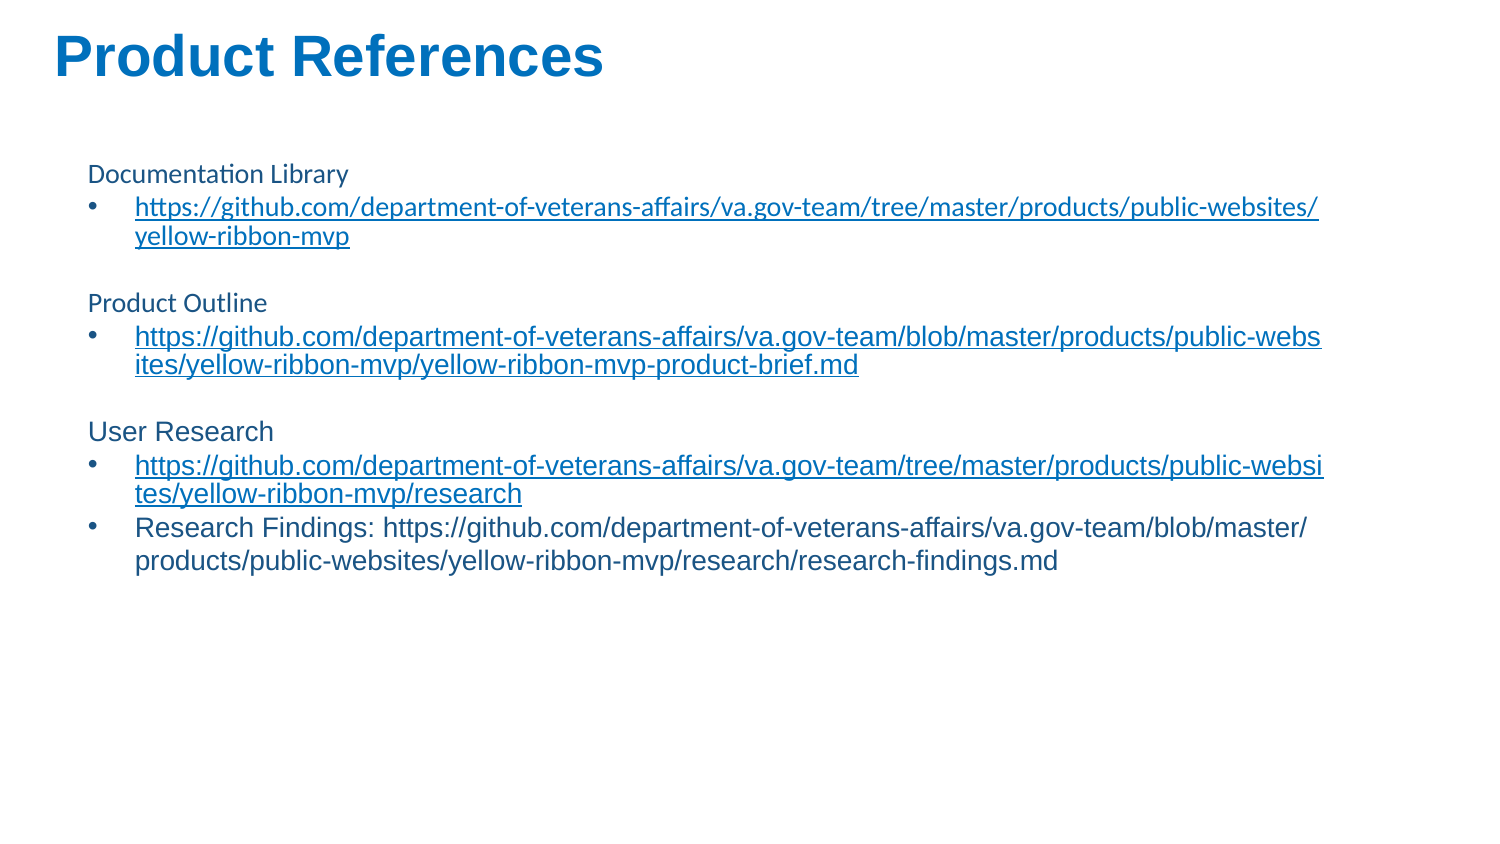

Product References

Documentation Library
https://github.com/department-of-veterans-affairs/va.gov-team/tree/master/products/public-websites/yellow-ribbon-mvp

Product Outline
https://github.com/department-of-veterans-affairs/va.gov-team/blob/master/products/public-websites/yellow-ribbon-mvp/yellow-ribbon-mvp-product-brief.md

User Research
https://github.com/department-of-veterans-affairs/va.gov-team/tree/master/products/public-websites/yellow-ribbon-mvp/research
Research Findings: https://github.com/department-of-veterans-affairs/va.gov-team/blob/master/products/public-websites/yellow-ribbon-mvp/research/research-findings.md